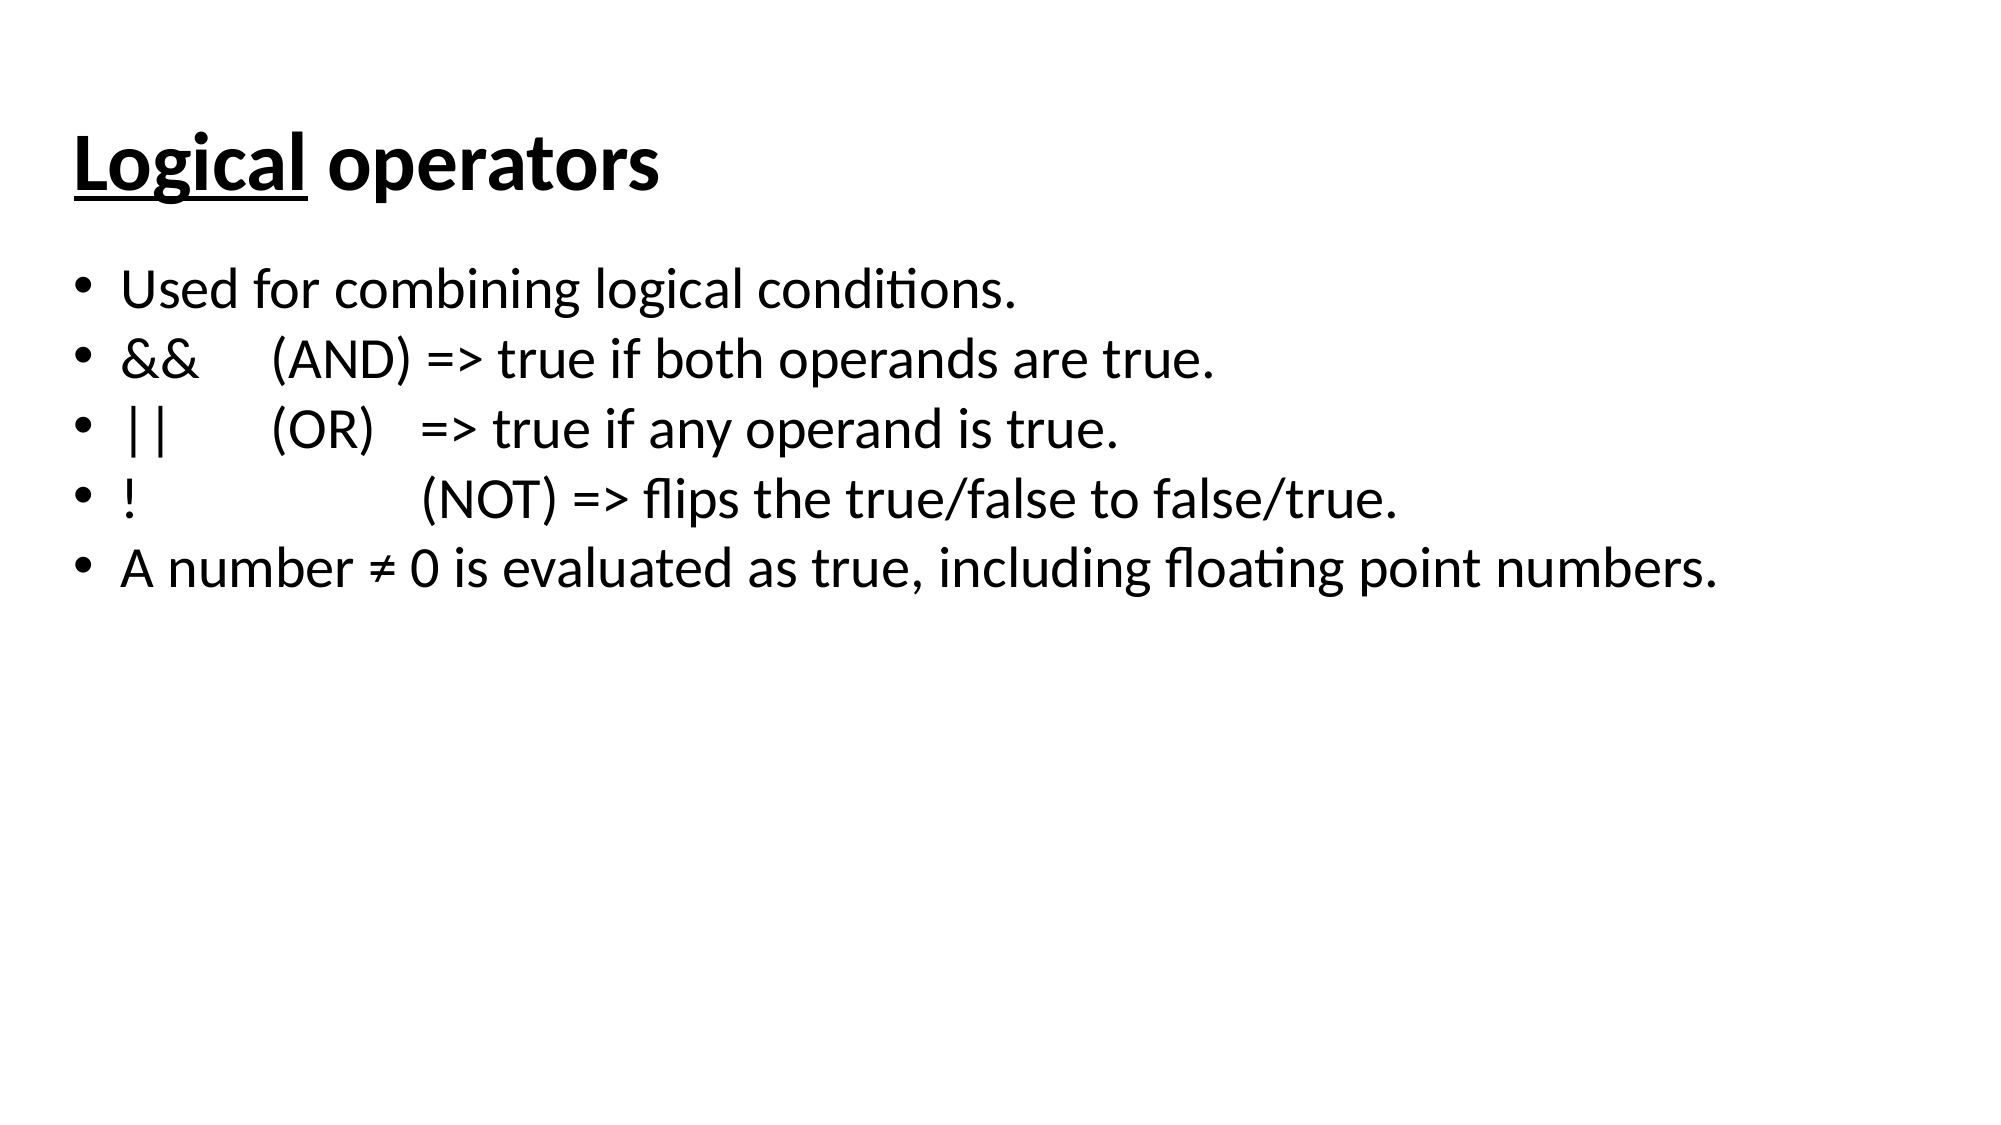

Logical operators
Used for combining logical conditions.
&& 	(AND) => true if both operands are true.
|| 	(OR) 	=> true if any operand is true.
! 		(NOT) => flips the true/false to false/true.
A number ≠ 0 is evaluated as true, including floating point numbers.